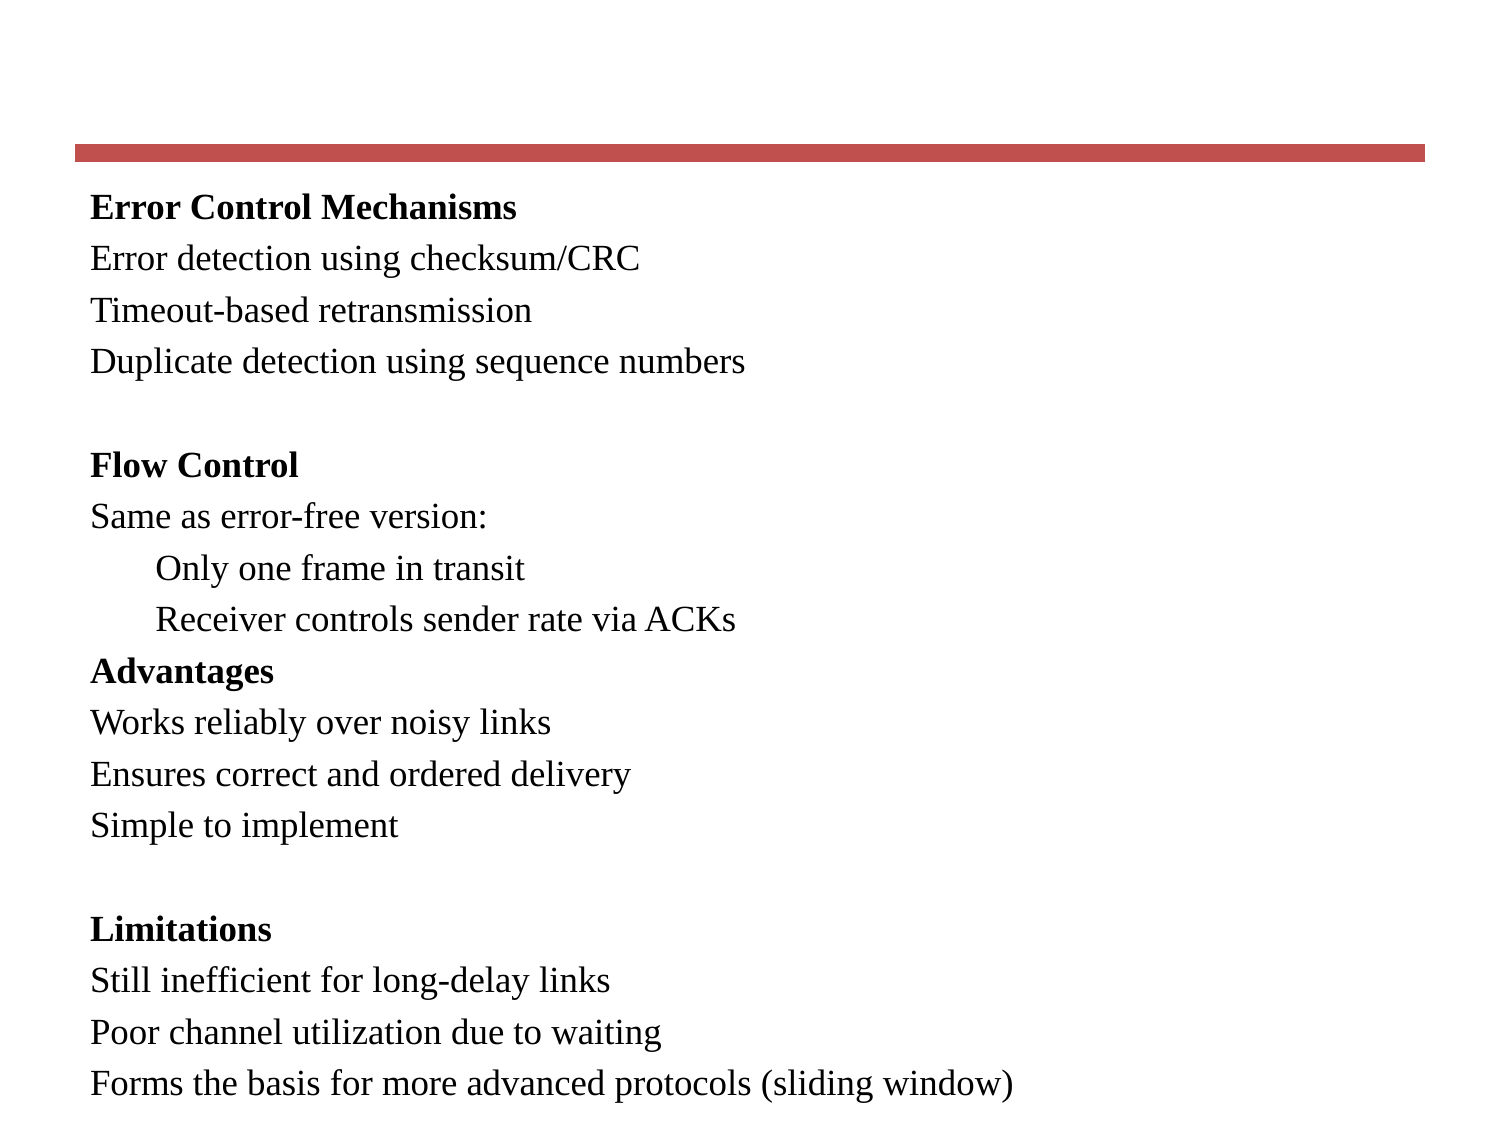

#
Error Control Mechanisms
Error detection using checksum/CRC
Timeout-based retransmission
Duplicate detection using sequence numbers

Flow Control
Same as error-free version:
Only one frame in transit
Receiver controls sender rate via ACKs
Advantages
Works reliably over noisy links
Ensures correct and ordered delivery
Simple to implement

Limitations
Still inefficient for long-delay links
Poor channel utilization due to waiting
Forms the basis for more advanced protocols (sliding window)